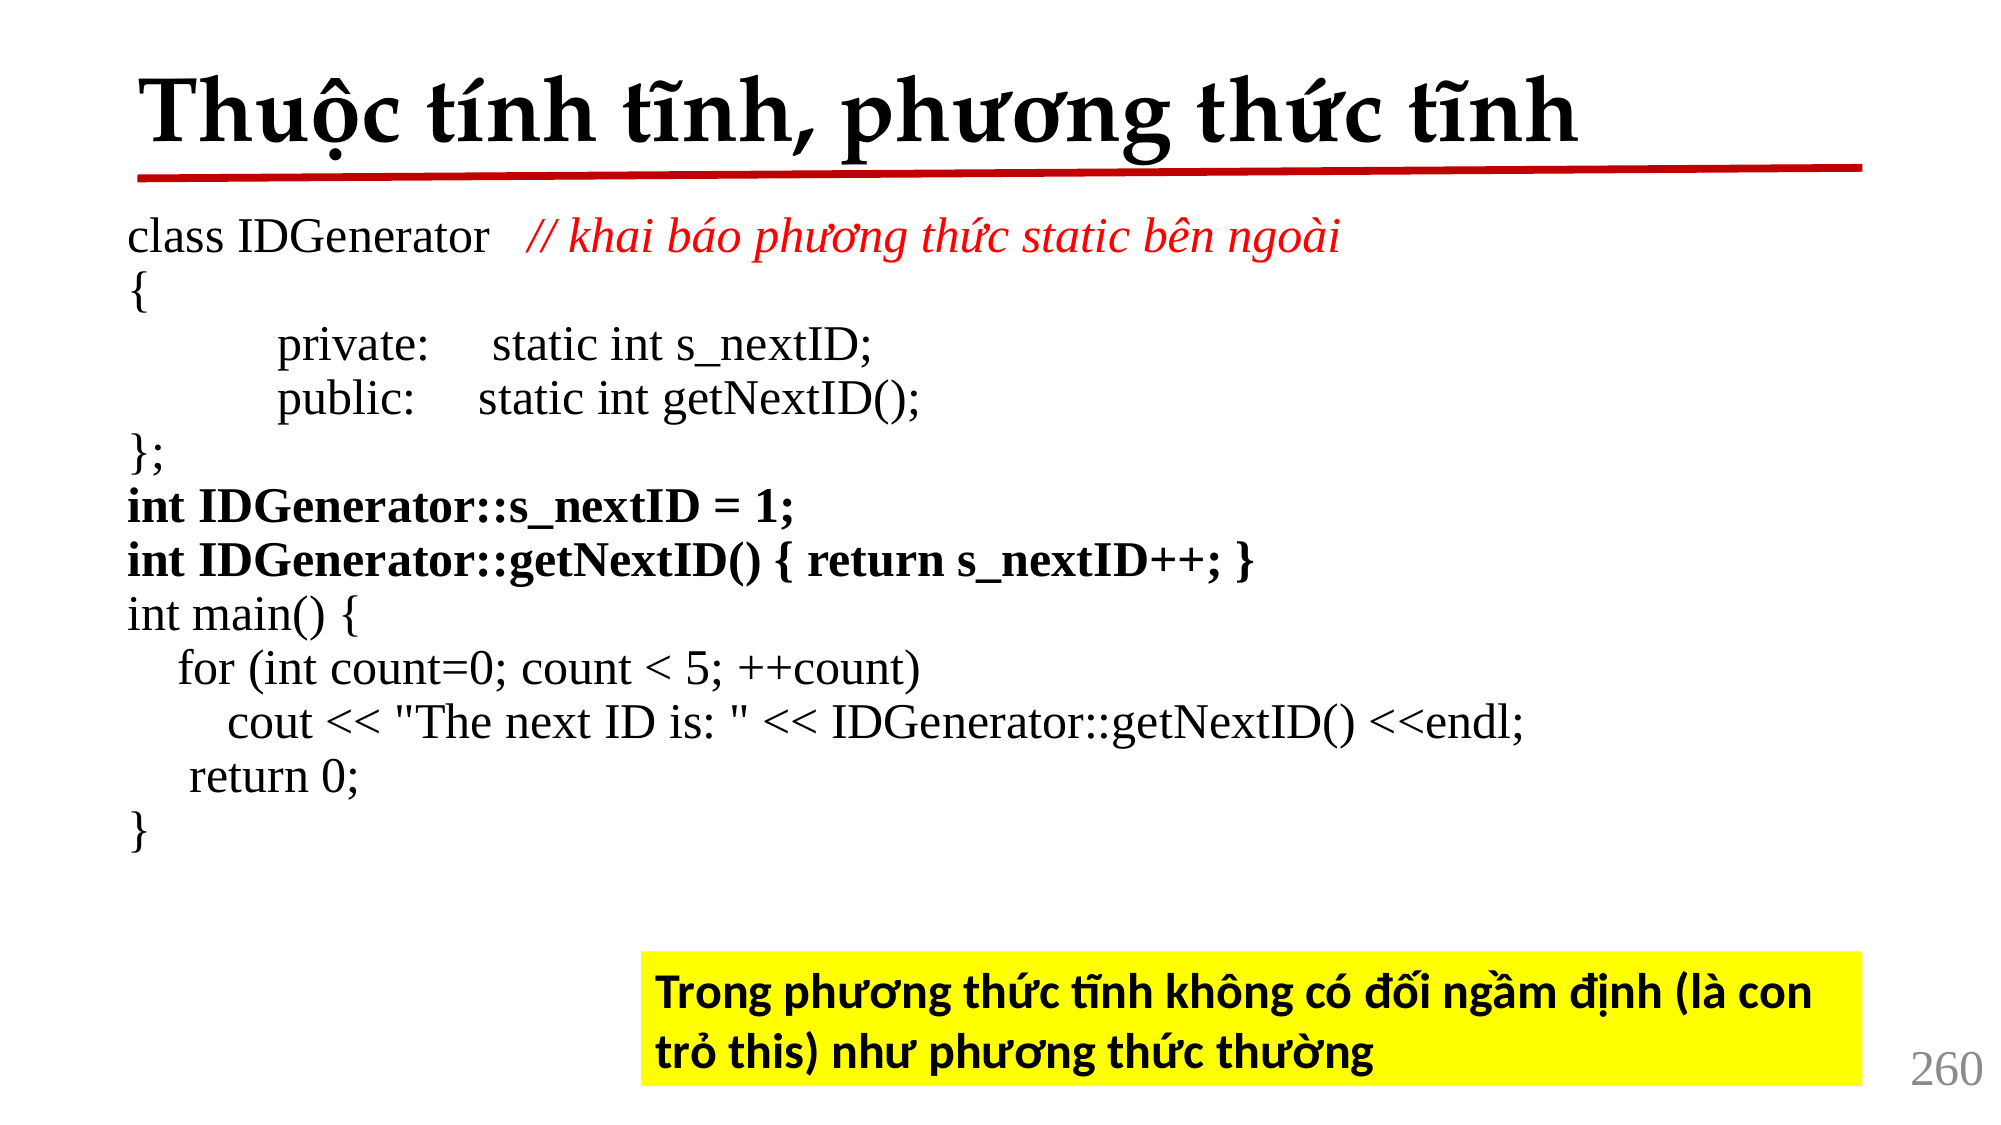

# Thuộc tính tĩnh, phương thức tĩnh
class IDGenerator   // khai báo phương thức static bên ngoài
{
	private:     static int s_nextID;
	public:     static int getNextID();
};
int IDGenerator::s_nextID = 1;
int IDGenerator::getNextID() { return s_nextID++; }
int main() {
    for (int count=0; count < 5; ++count)
        cout << "The next ID is: " << IDGenerator::getNextID() <<endl;
     return 0;
}

Trong phương thức tĩnh không có đối ngầm định (là con trỏ this) như phương thức thường
260